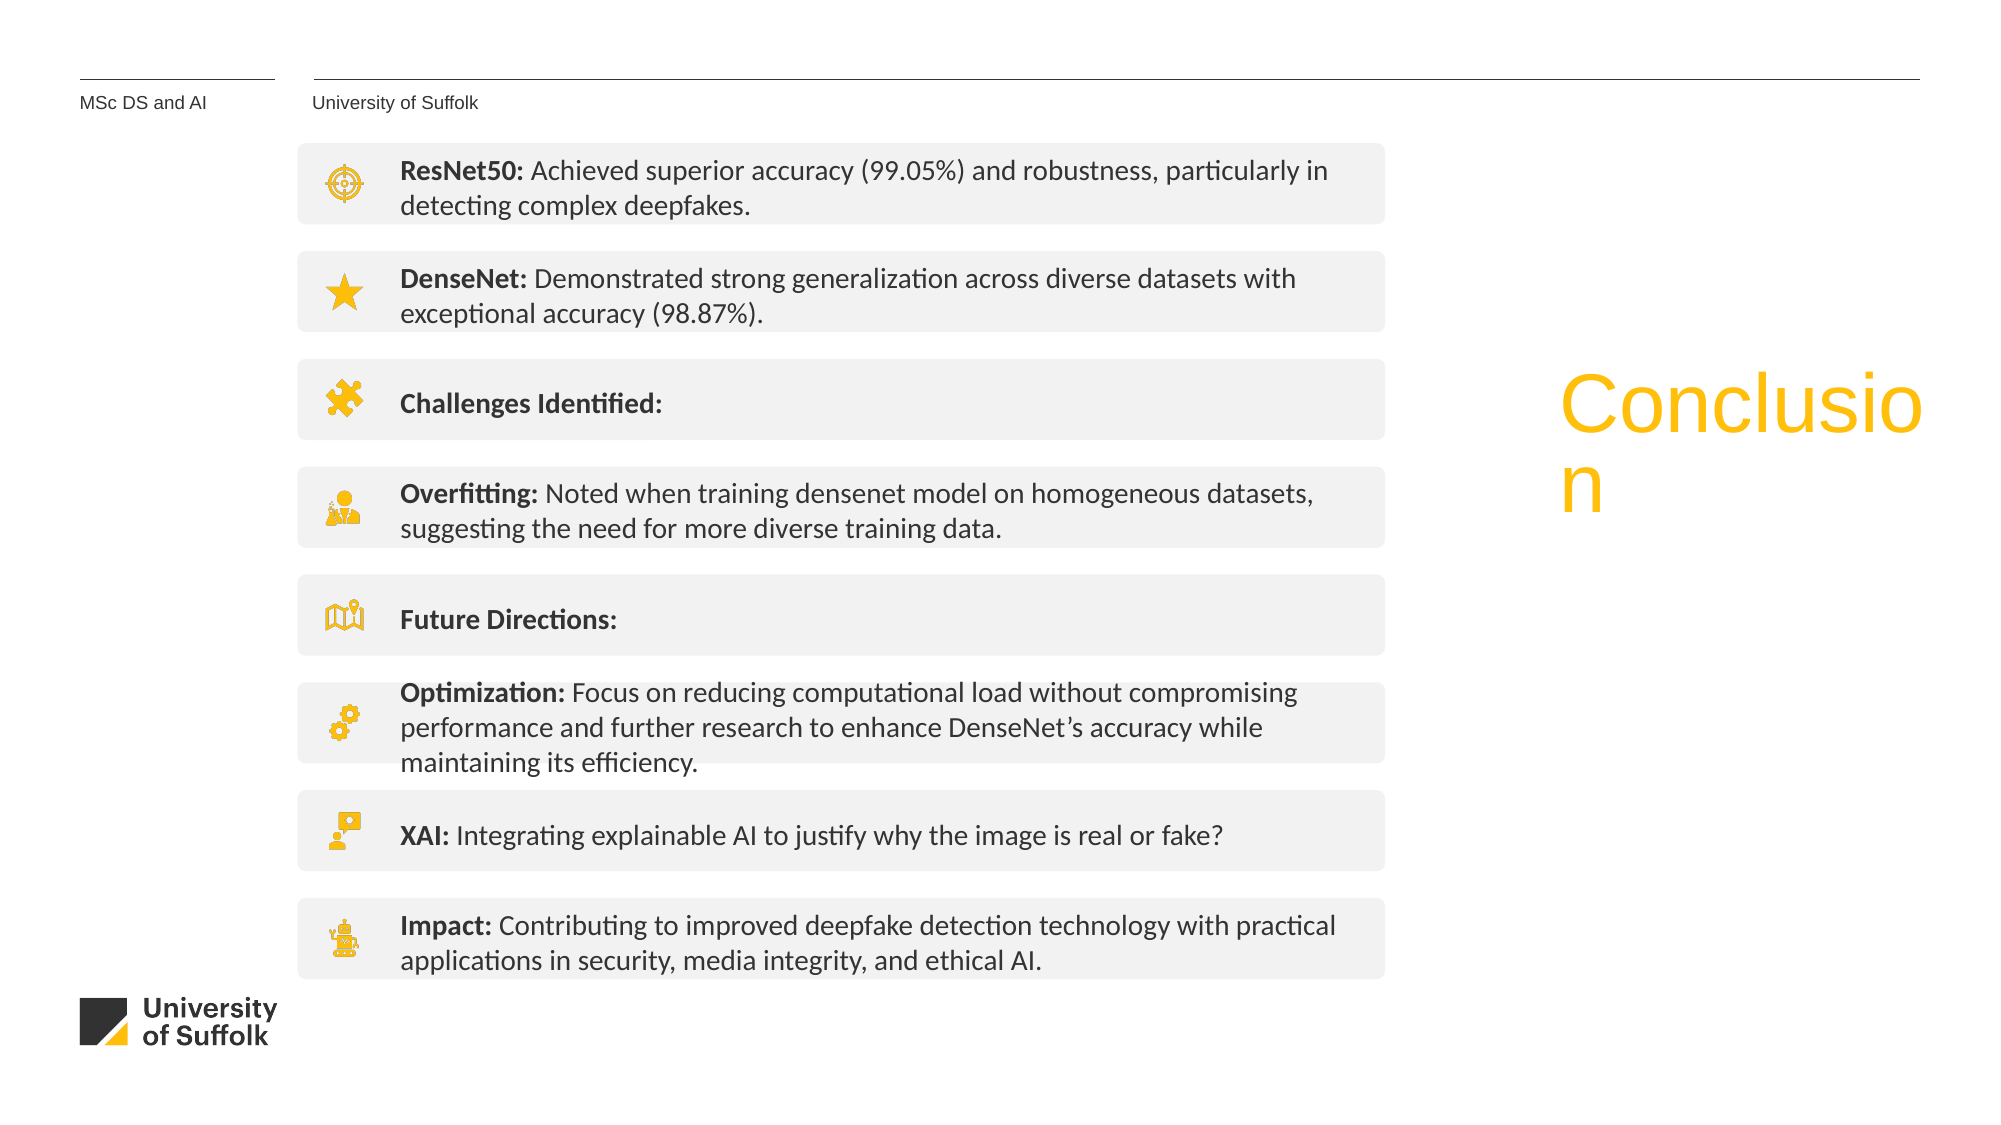

MSc DS and AI
University of Suffolk
ResNet50: Achieved superior accuracy (99.05%) and robustness, particularly in detecting complex deepfakes.
DenseNet: Demonstrated strong generalization across diverse datasets with exceptional accuracy (98.87%).
Challenges Identified:
Overfitting: Noted when training densenet model on homogeneous datasets, suggesting the need for more diverse training data.
Future Directions:
Optimization: Focus on reducing computational load without compromising performance and further research to enhance DenseNet’s accuracy while maintaining its efficiency.
XAI: Integrating explainable AI to justify why the image is real or fake?
Impact: Contributing to improved deepfake detection technology with practical applications in security, media integrity, and ethical AI.
# Conclusion